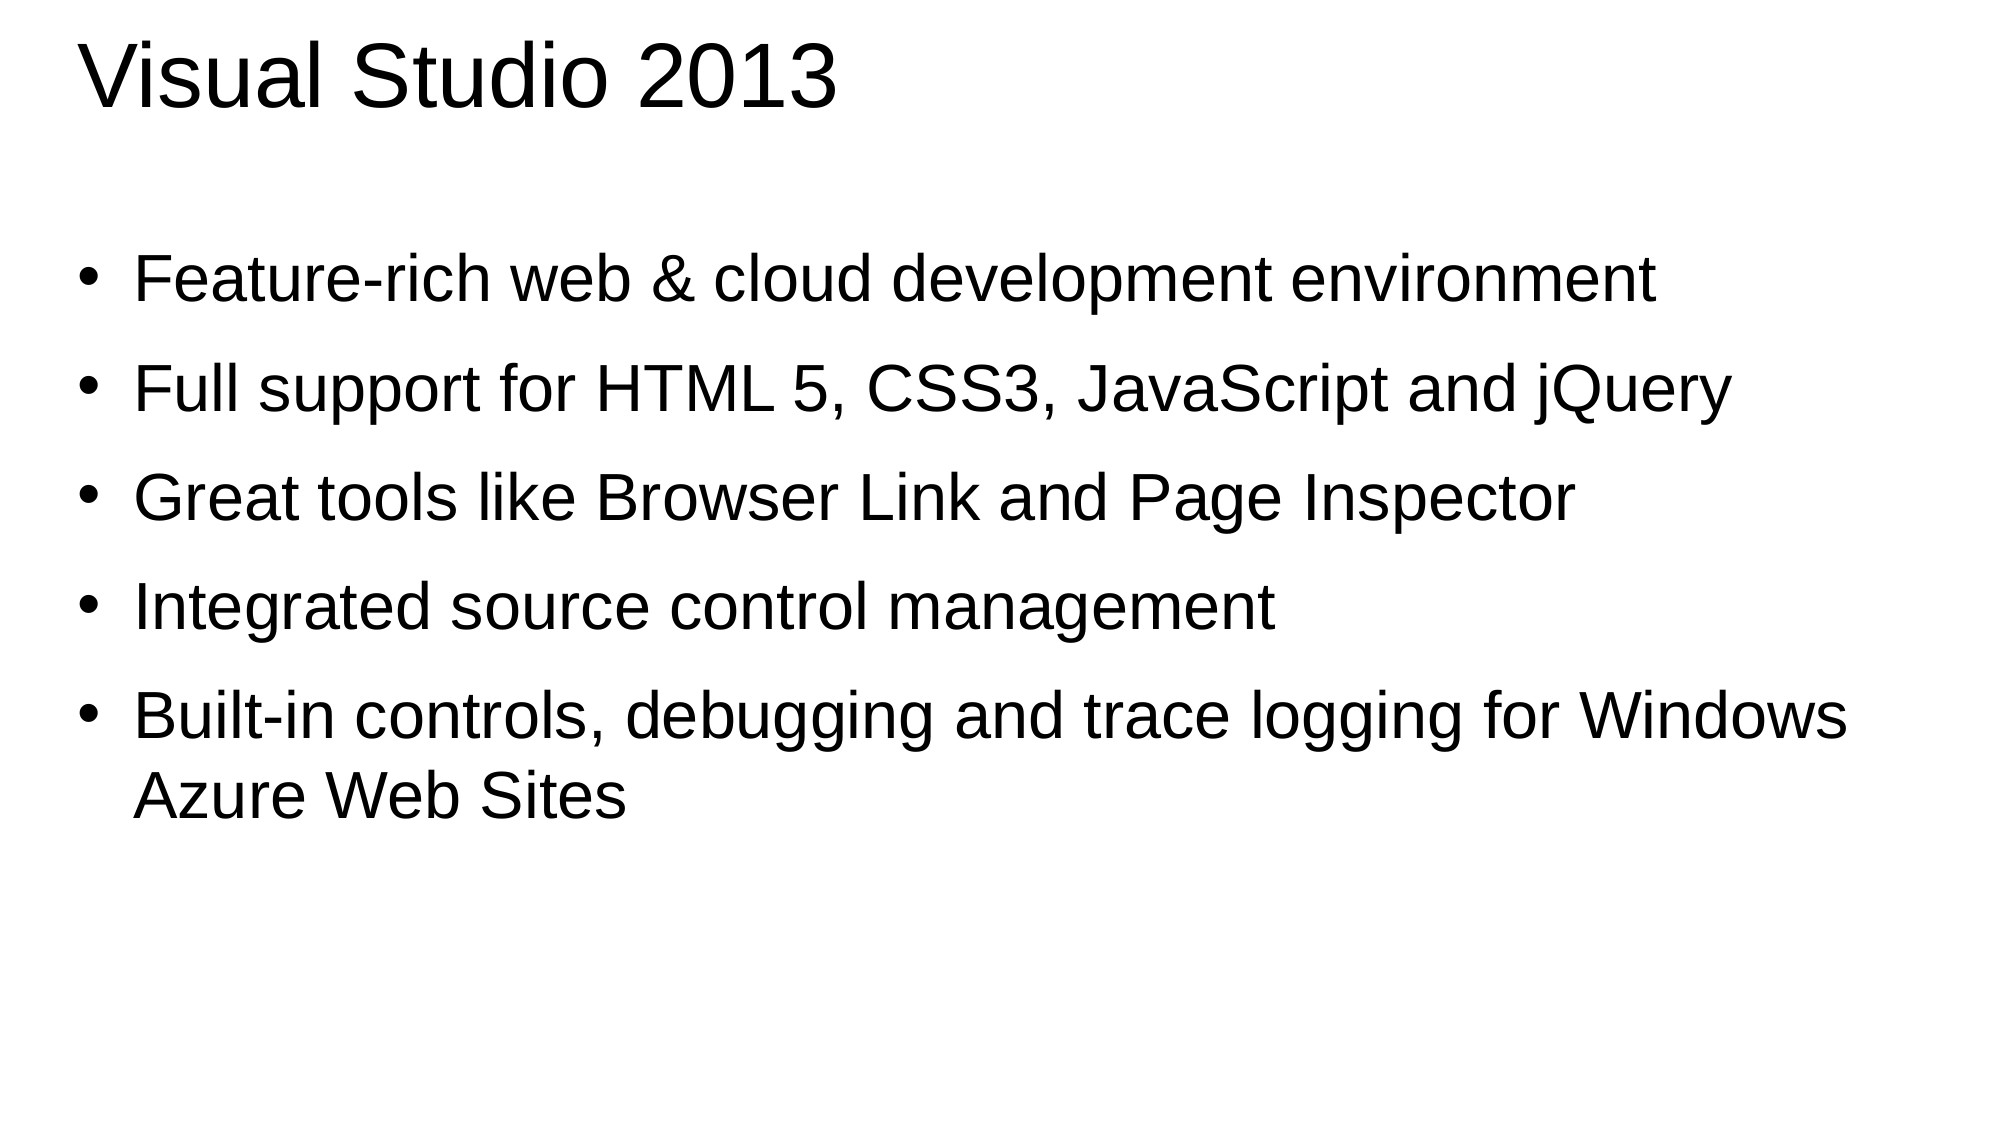

# Visual Studio 2013
Feature-rich web & cloud development environment
Full support for HTML 5, CSS3, JavaScript and jQuery
Great tools like Browser Link and Page Inspector
Integrated source control management
Built-in controls, debugging and trace logging for Windows Azure Web Sites